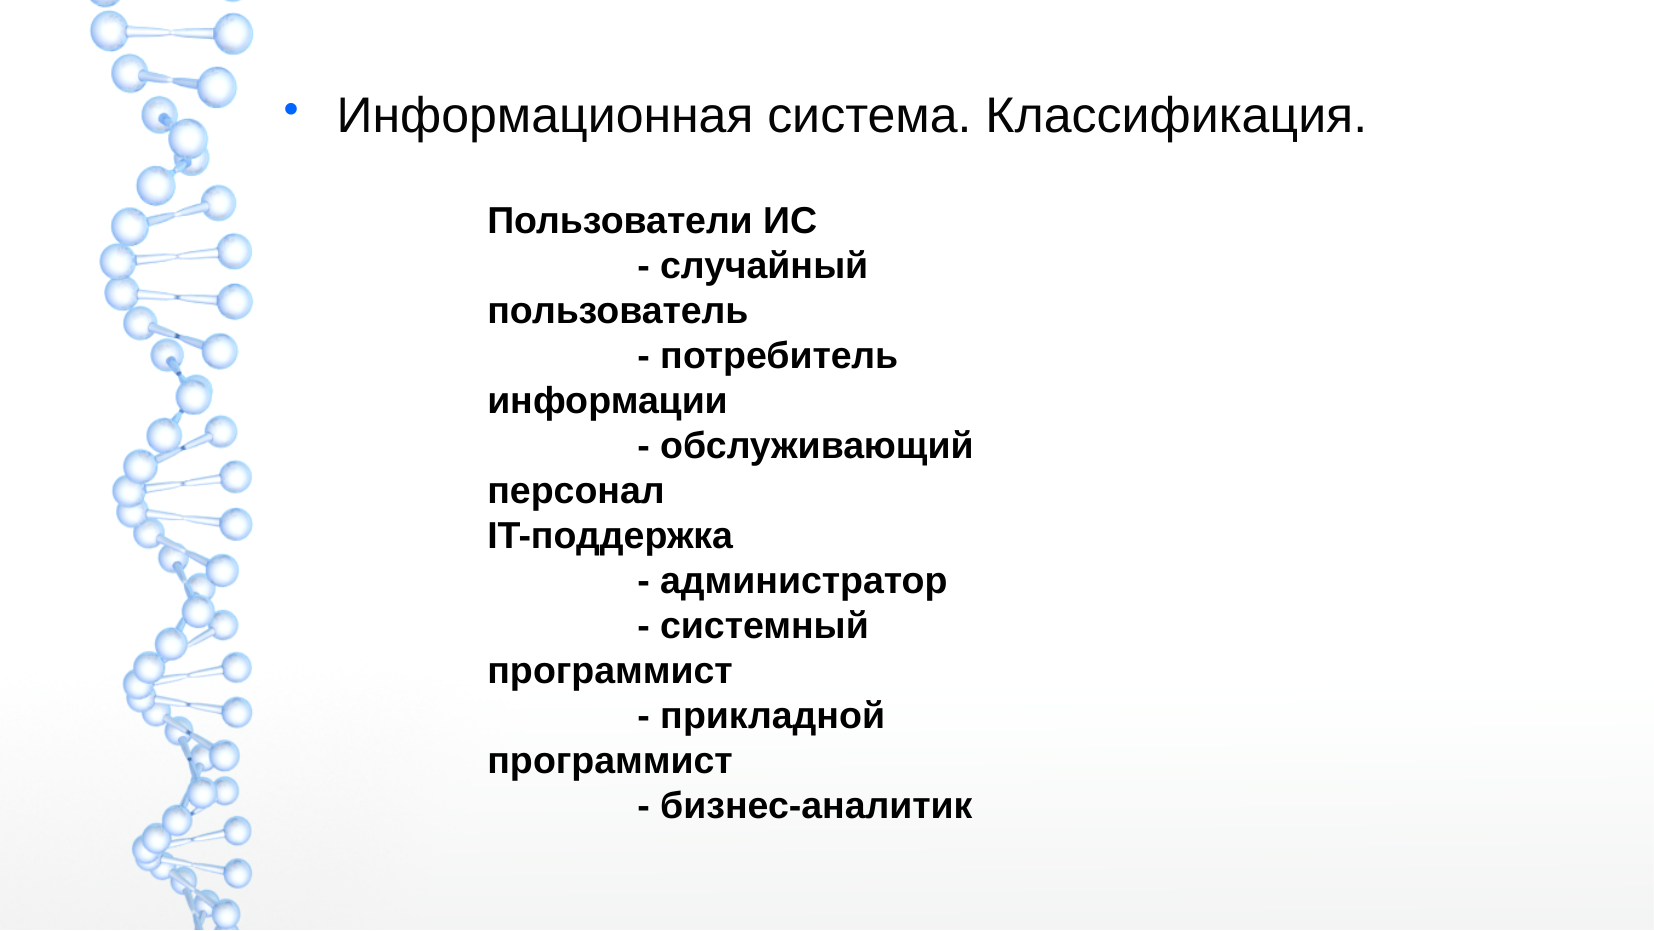

Информационная система. Классификация.
Пользователи ИС
	- случайный пользователь
	- потребитель информации
	- обслуживающий персонал
IT-поддержка
	- администратор
	- системный программист
	- прикладной программист
	- бизнес-аналитик